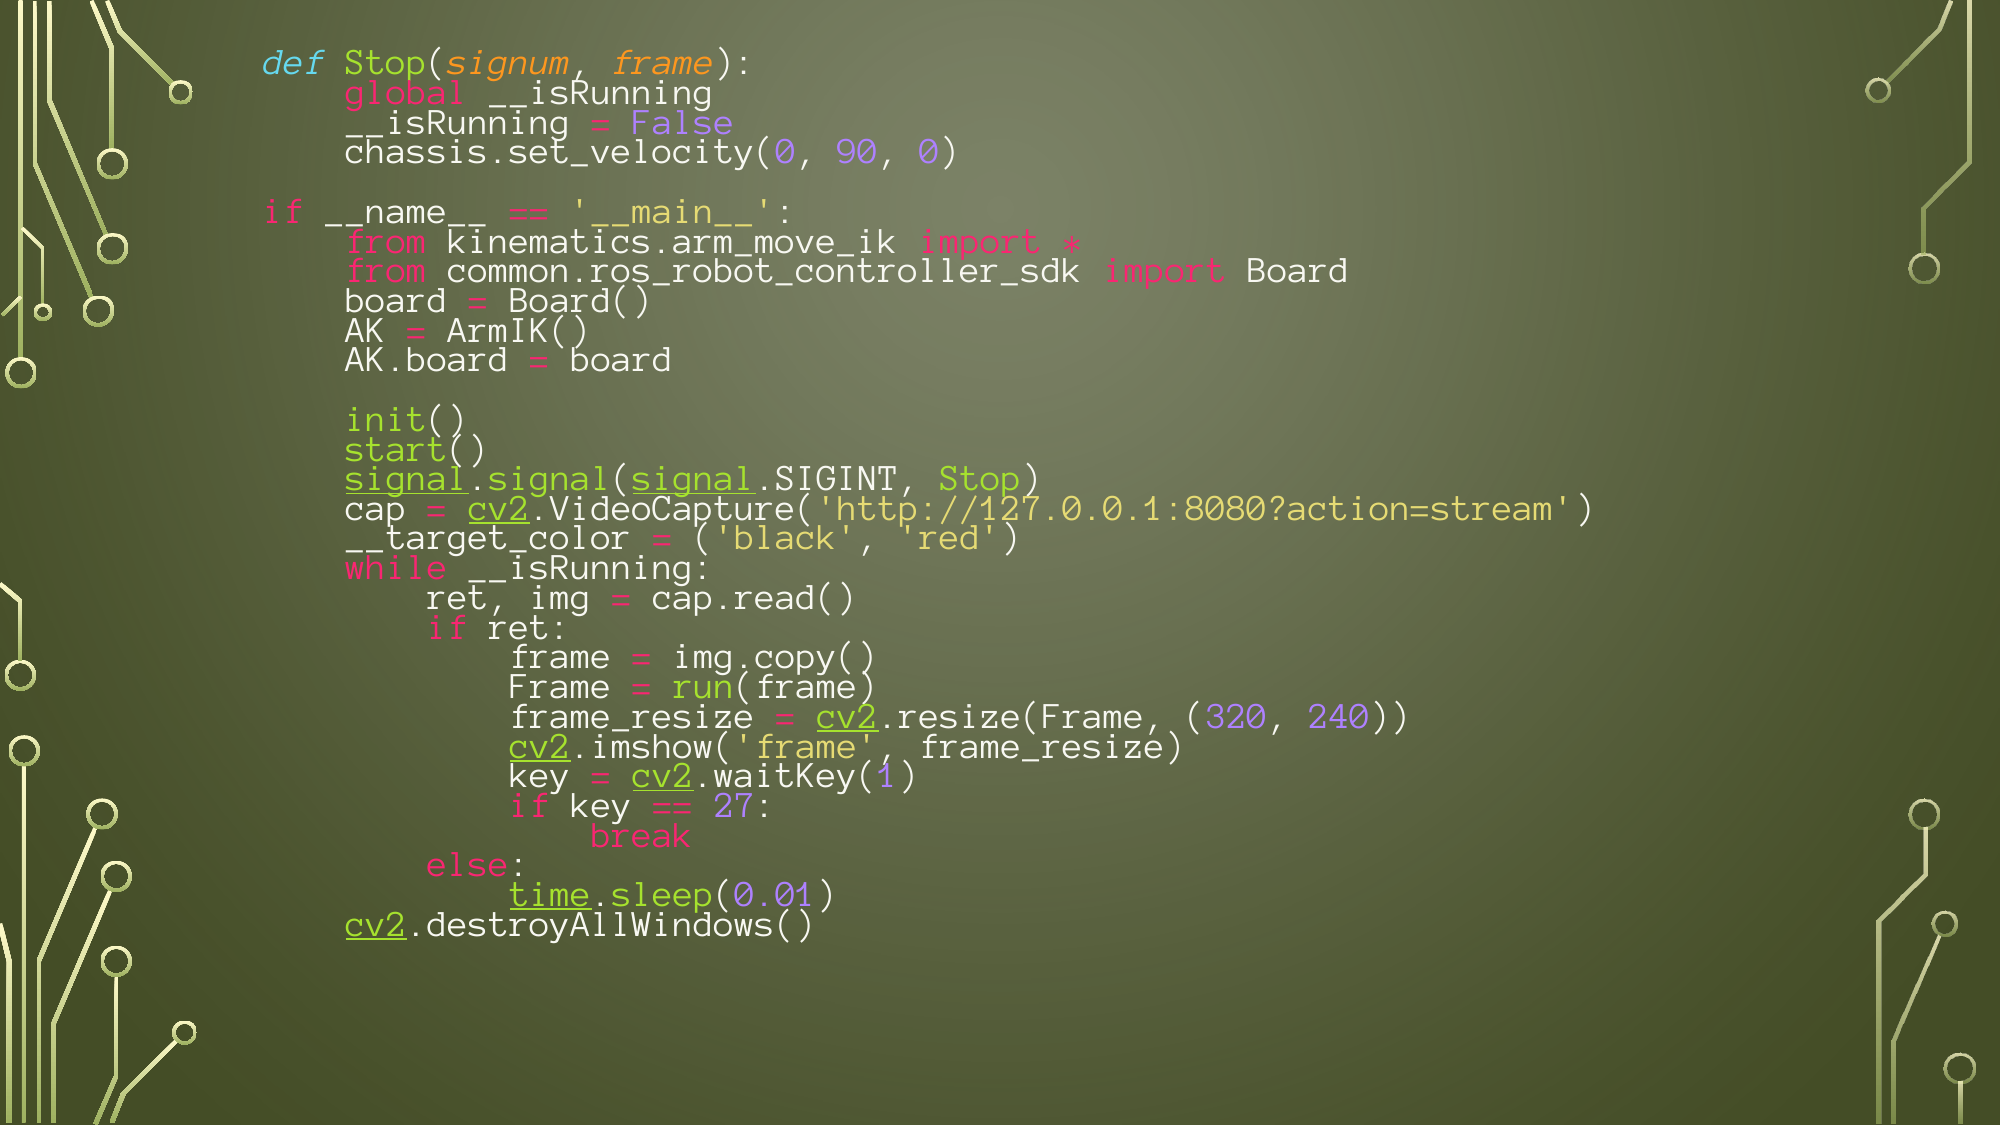

def Stop(signum, frame):
    global __isRunning
    __isRunning = False
    chassis.set_velocity(0, 90, 0)
if __name__ == '__main__':
    from kinematics.arm_move_ik import *
    from common.ros_robot_controller_sdk import Board
    board = Board()
    AK = ArmIK()
    AK.board = board
    init()
    start()
    signal.signal(signal.SIGINT, Stop)
    cap = cv2.VideoCapture('http://127.0.0.1:8080?action=stream')
    __target_color = ('black', 'red')
    while __isRunning:
        ret, img = cap.read()
        if ret:
            frame = img.copy()
            Frame = run(frame)
            frame_resize = cv2.resize(Frame, (320, 240))
            cv2.imshow('frame', frame_resize)
            key = cv2.waitKey(1)
            if key == 27:
                break
        else:
            time.sleep(0.01)
    cv2.destroyAllWindows()